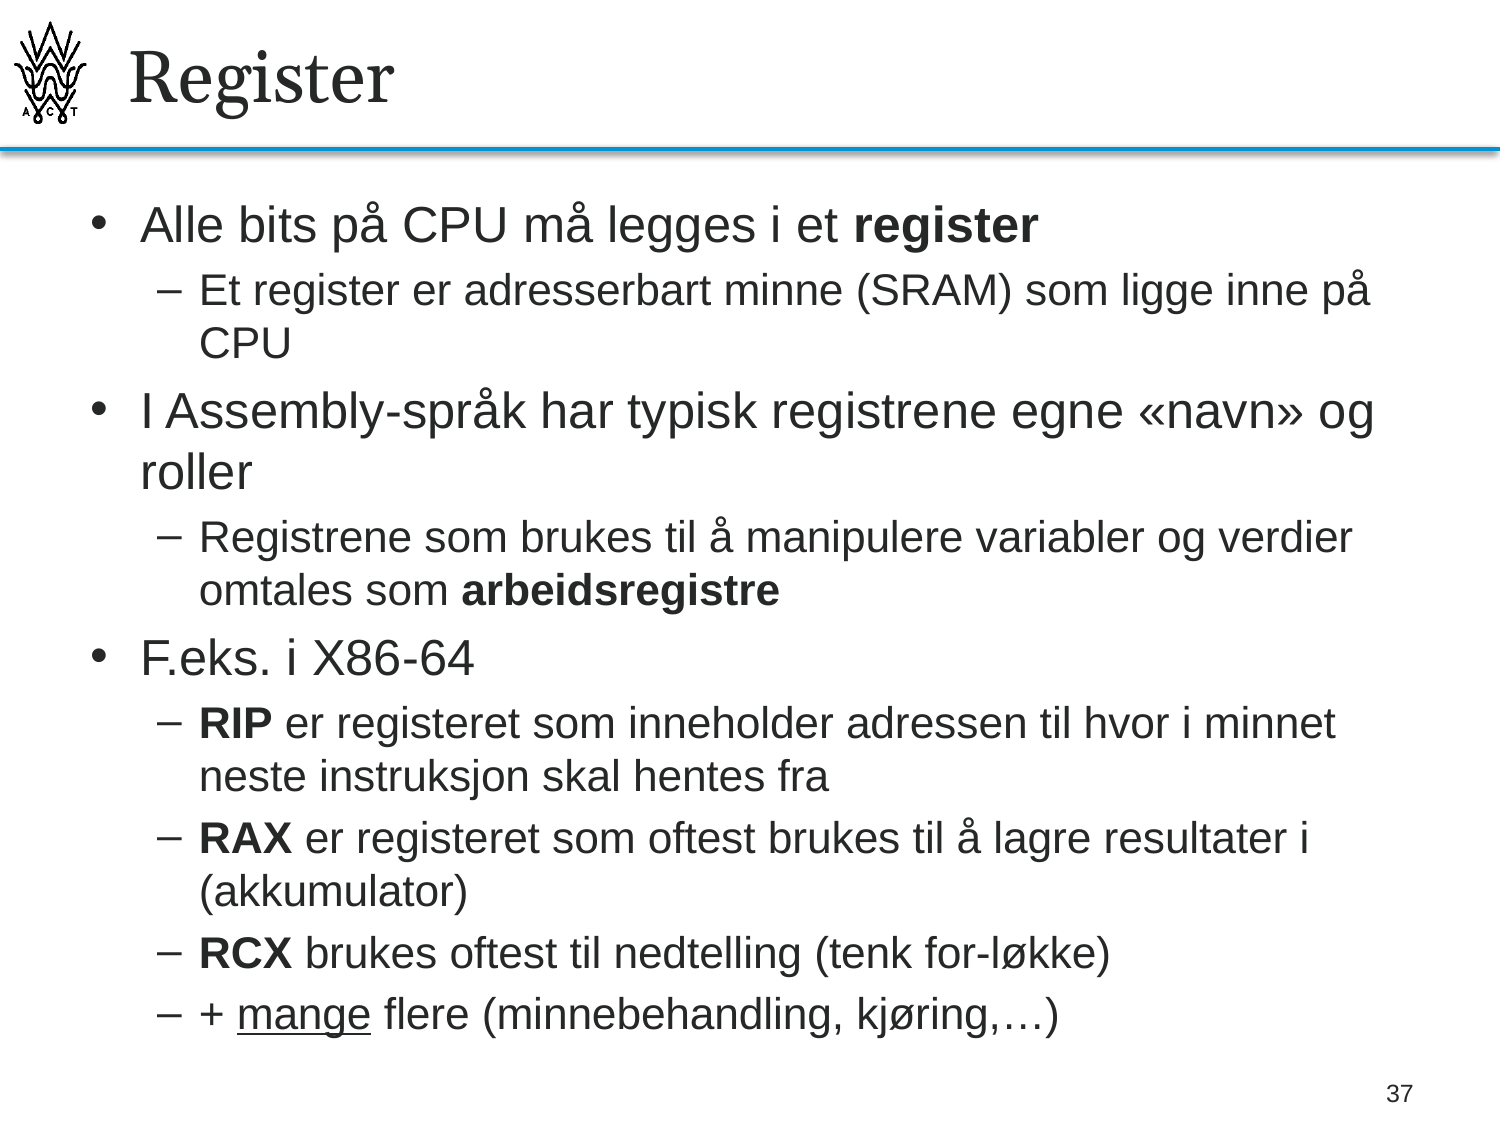

# Register
Alle bits på CPU må legges i et register
Et register er adresserbart minne (SRAM) som ligge inne på CPU
I Assembly-språk har typisk registrene egne «navn» og roller
Registrene som brukes til å manipulere variabler og verdier omtales som arbeidsregistre
F.eks. i X86-64
RIP er registeret som inneholder adressen til hvor i minnet neste instruksjon skal hentes fra
RAX er registeret som oftest brukes til å lagre resultater i (akkumulator)
RCX brukes oftest til nedtelling (tenk for-løkke)
+ mange flere (minnebehandling, kjøring,…)
37